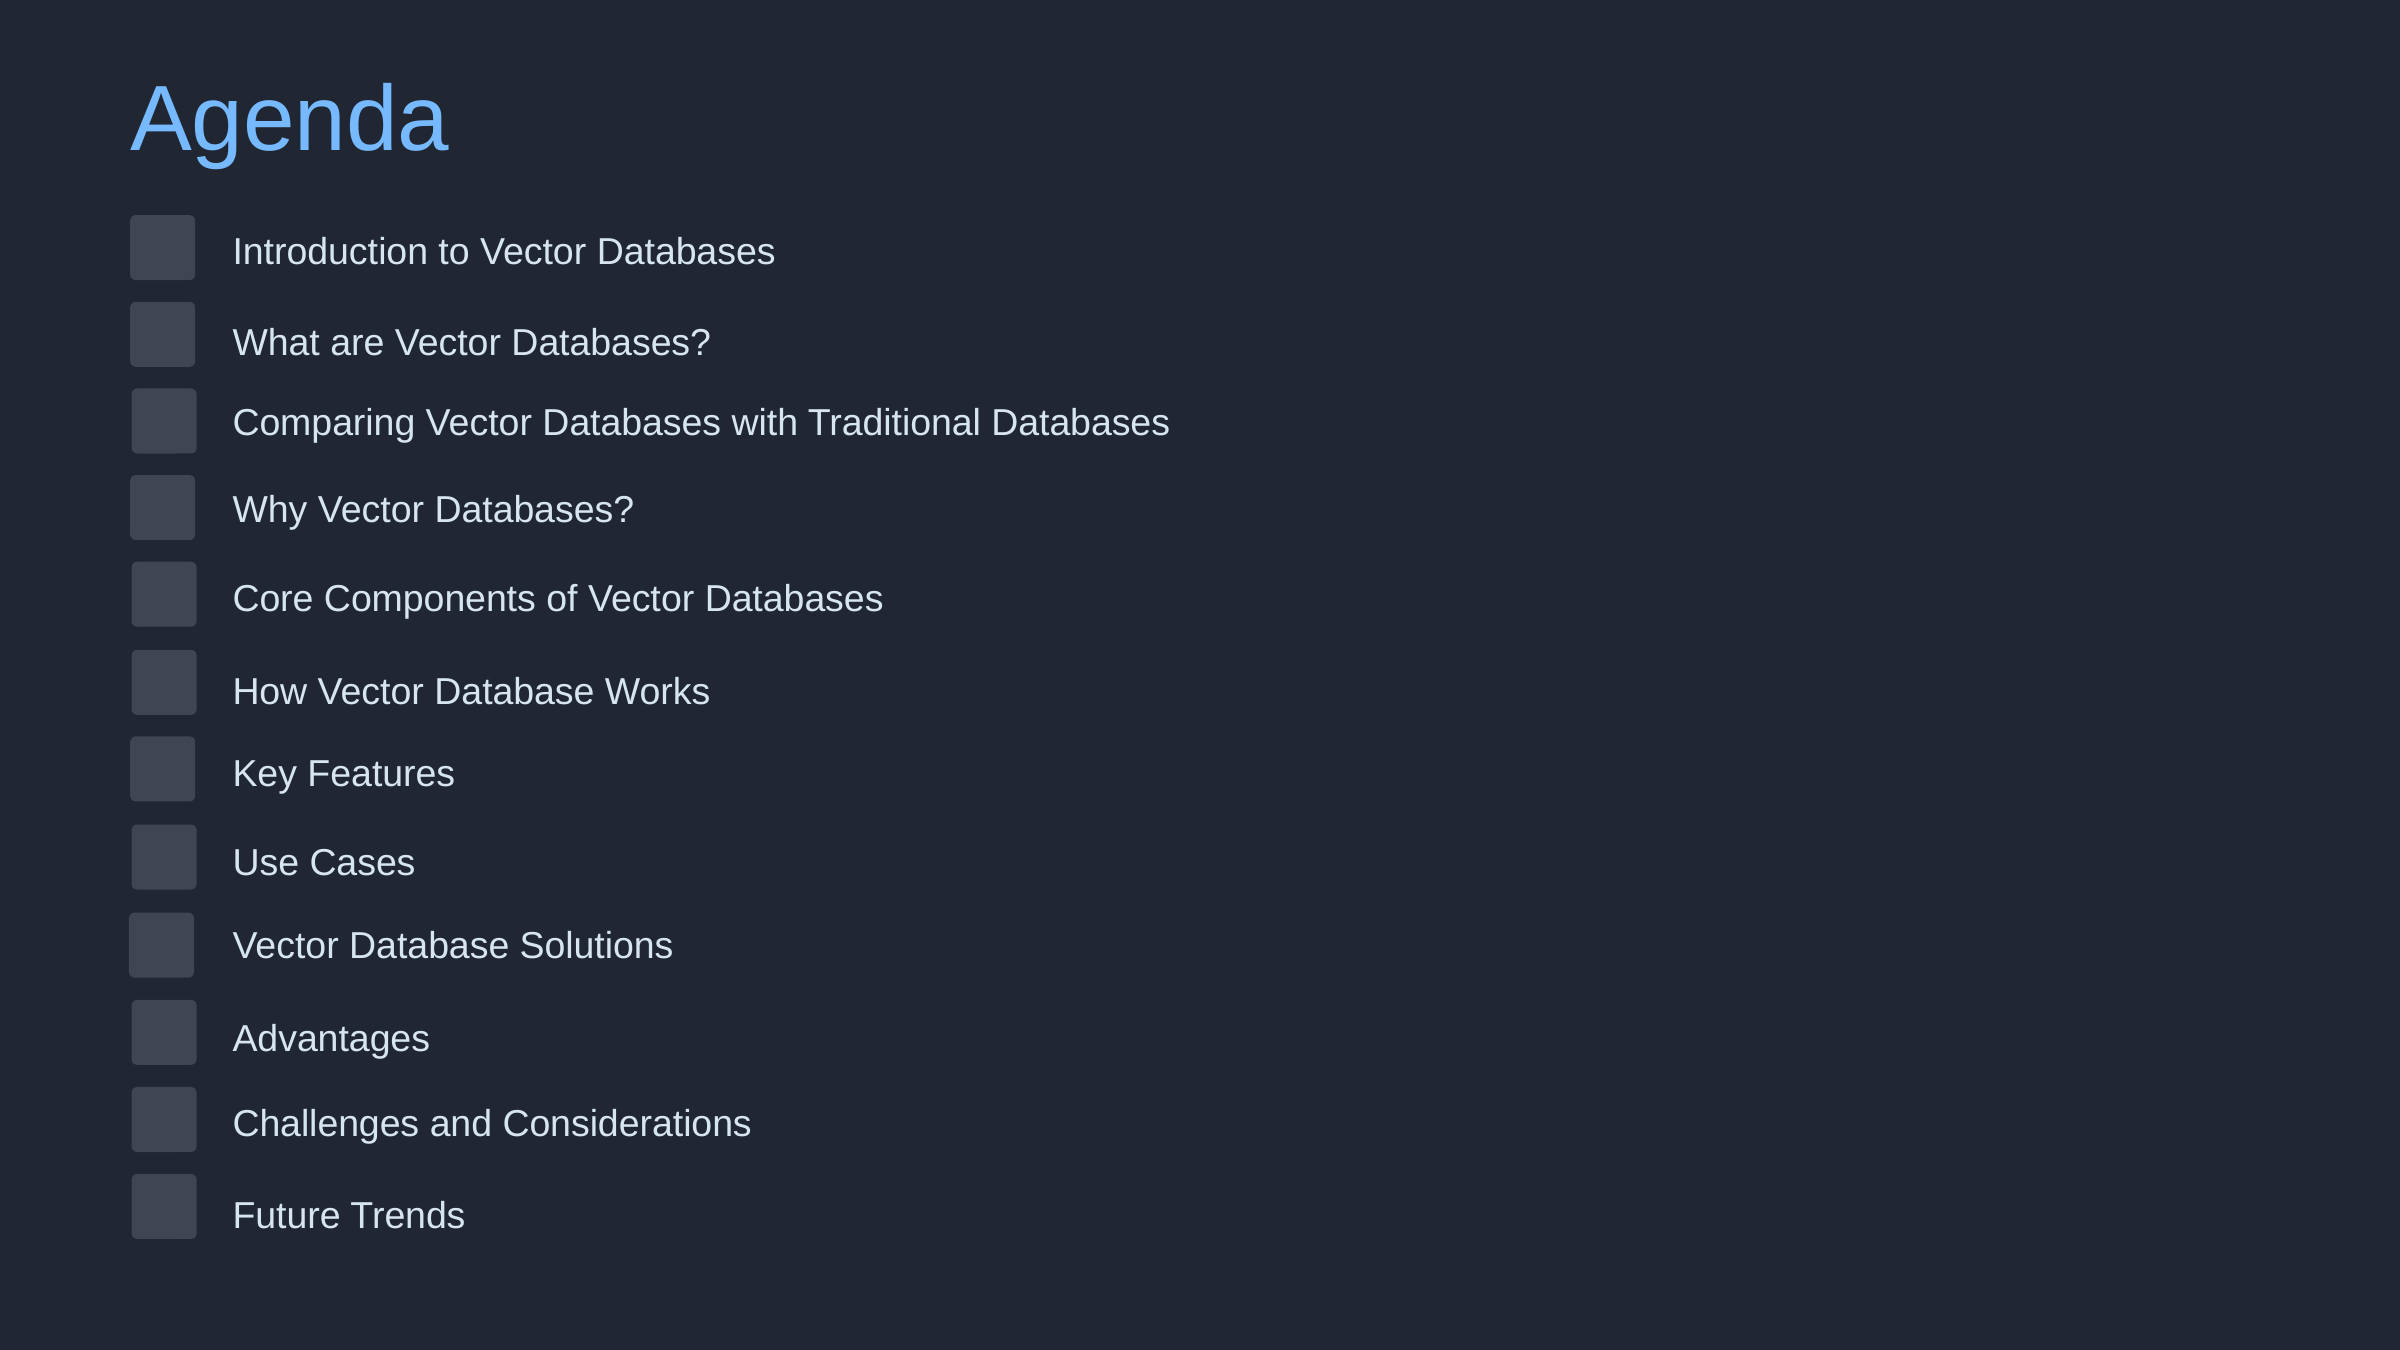

Agenda

Introduction to Vector Databases
What are Vector Databases?

Comparing Vector Databases with Traditional Databases

Why Vector Databases?

Core Components of Vector Databases

How Vector Database Works

Key Features

Use Cases
Vector Database Solutions

Advantages

Challenges and Considerations

Future Trends